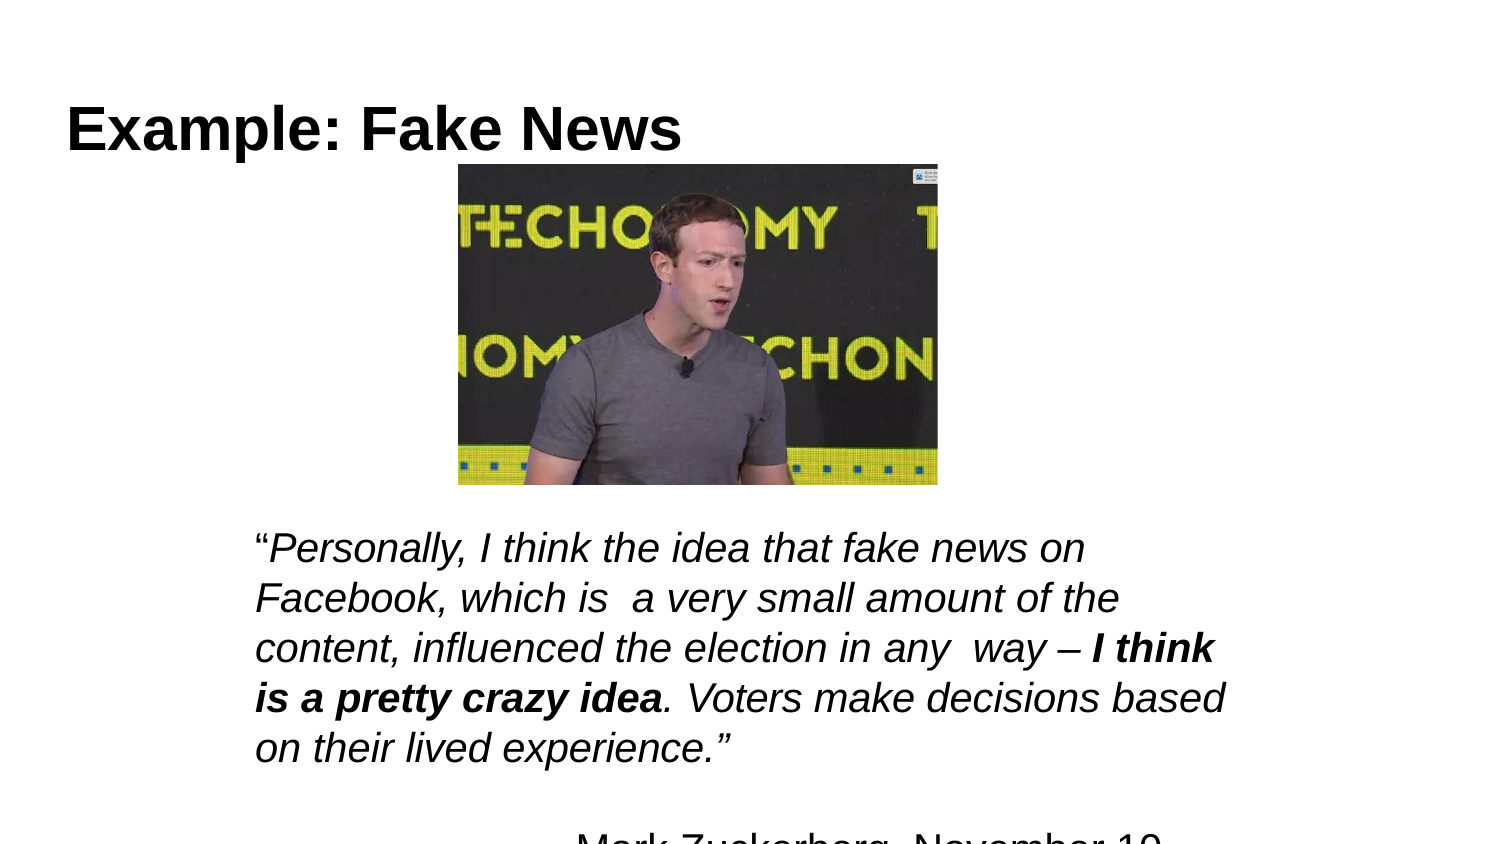

# Example: Fake News

“Personally, I think the idea that fake news on Facebook, which is  a very small amount of the content, influenced the election in any  way – I think is a pretty crazy idea. Voters make decisions based  on their lived experience.”

-- Mark Zuckerberg, November 10, 2016